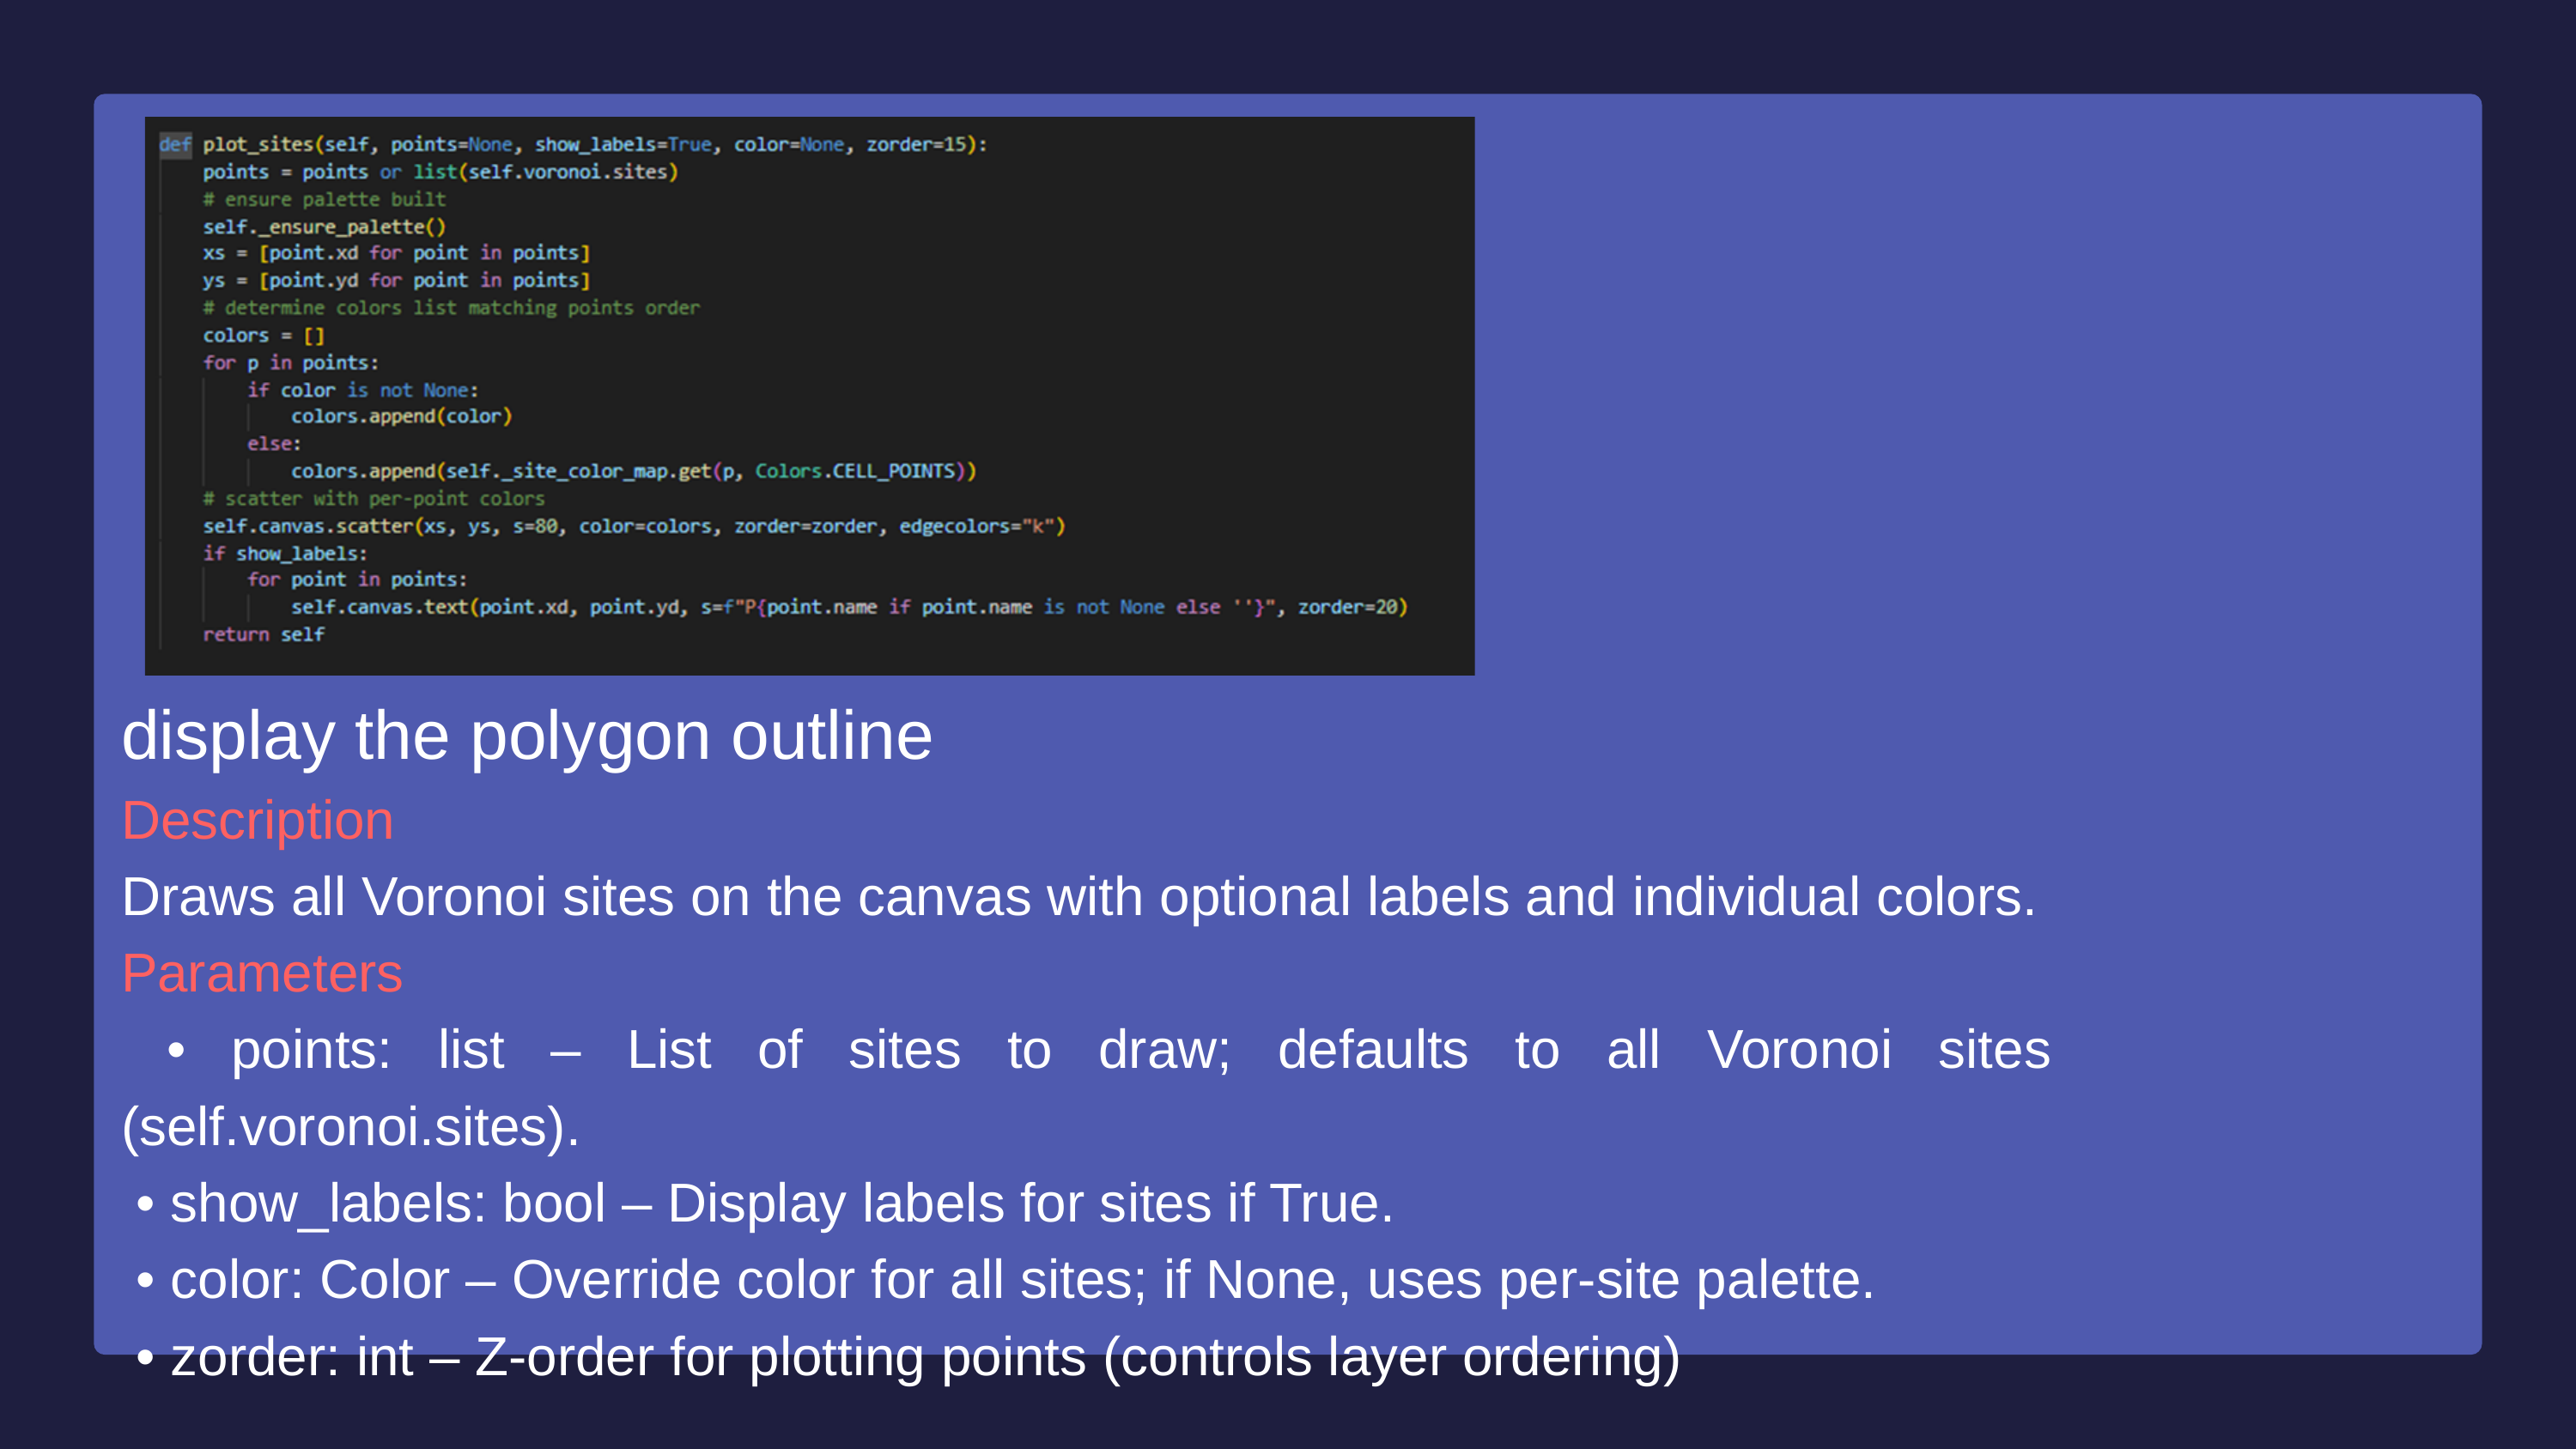

display the polygon outline
Description
Draws all Voronoi sites on the canvas with optional labels and individual colors.
Parameters
 • points: list – List of sites to draw; defaults to all Voronoi sites (self.voronoi.sites).
 • show_labels: bool – Display labels for sites if True.
 • color: Color – Override color for all sites; if None, uses per-site palette.
 • zorder: int – Z-order for plotting points (controls layer ordering)